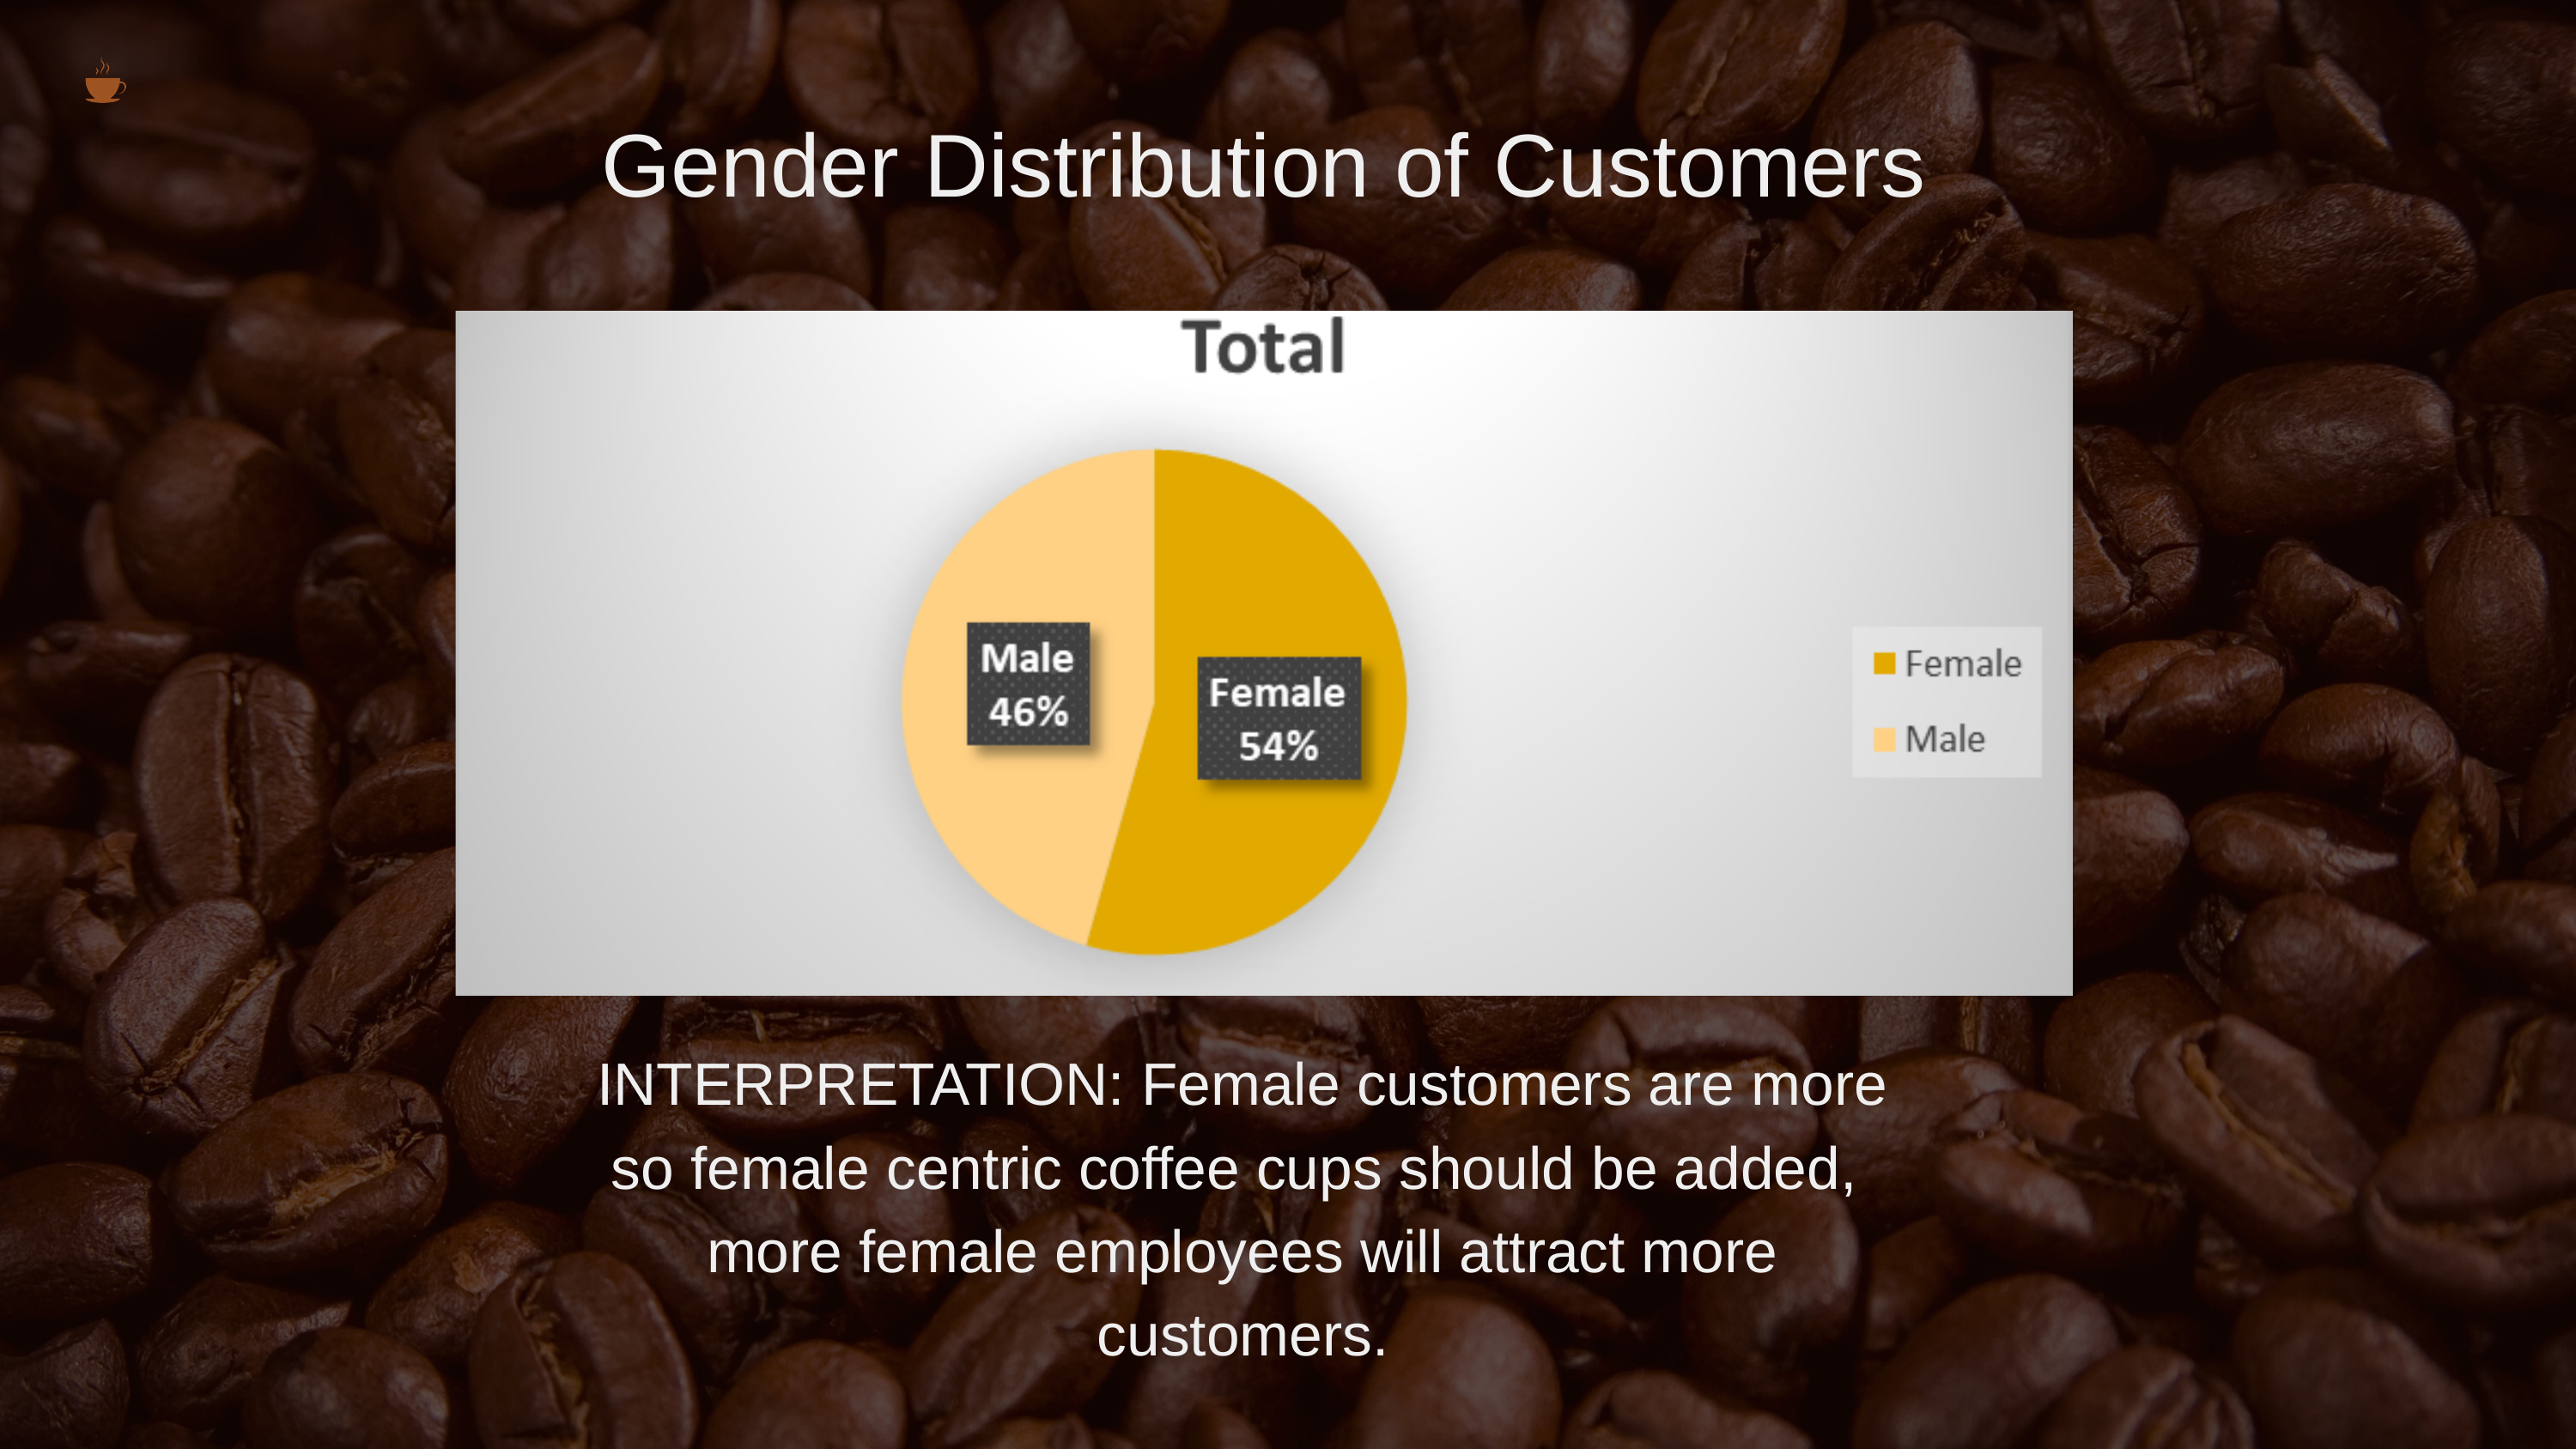

Gender Distribution of Customers

INTERPRETATION: Female customers are more so female centric coffee cups should be added,
more female employees will attract more customers.